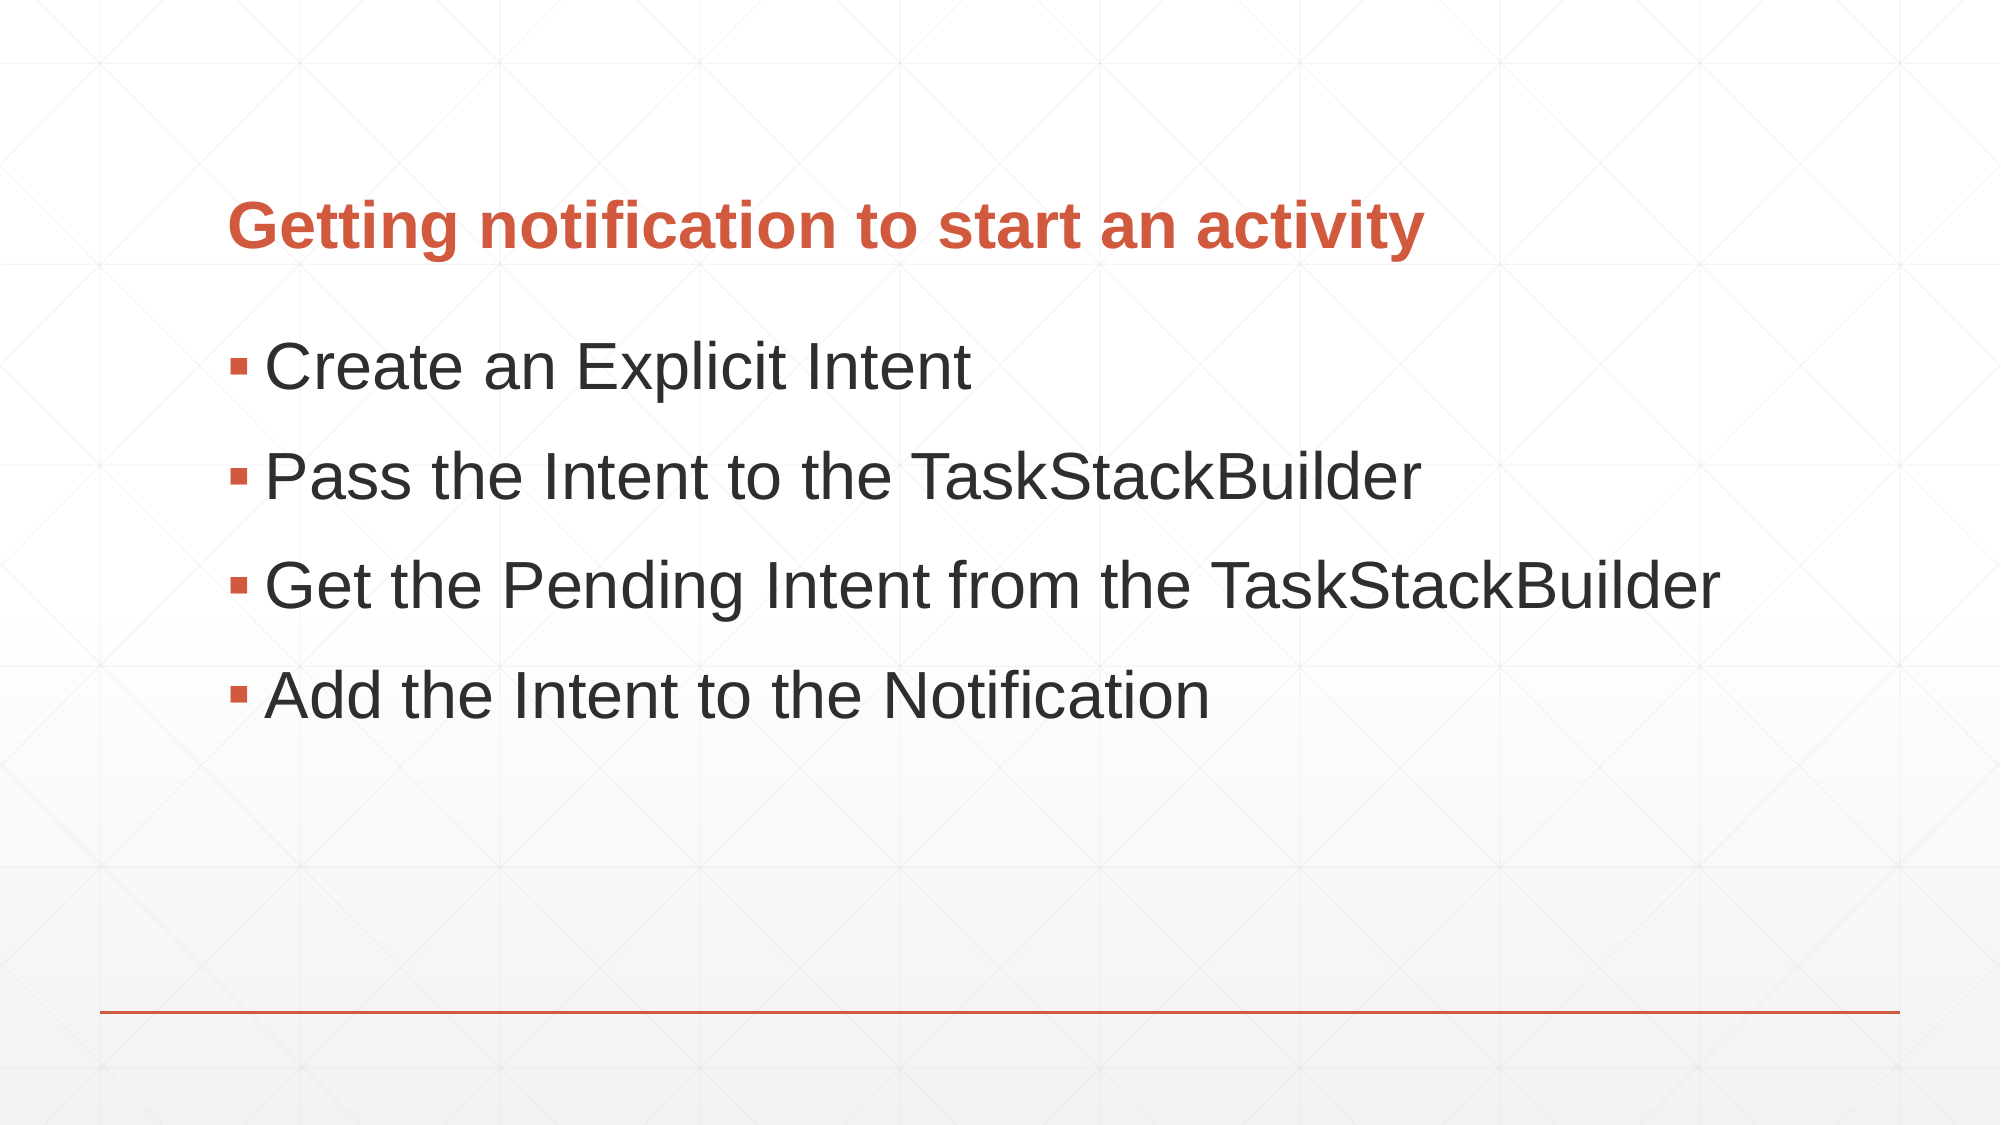

# Getting notification to start an activity
Create an Explicit Intent
Pass the Intent to the TaskStackBuilder
Get the Pending Intent from the TaskStackBuilder
Add the Intent to the Notification